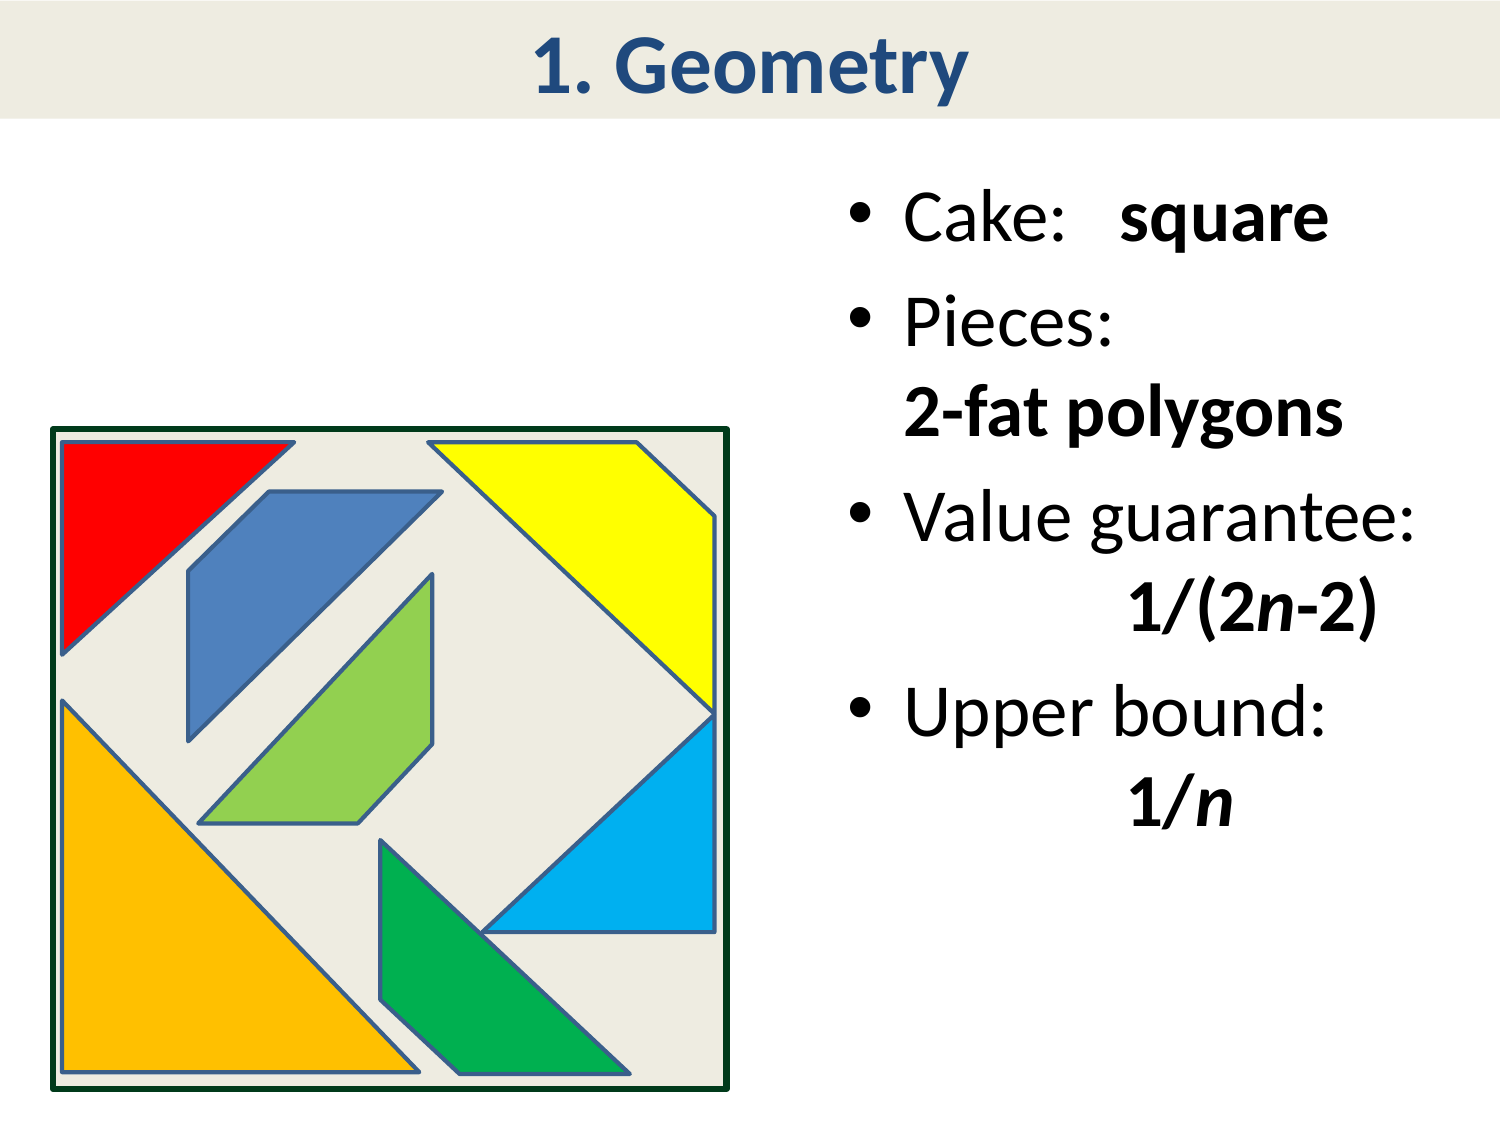

# 1. Geometry
Cake:   square
Pieces:
2-fat polygons
Value guarantee:
             1/(2n-2)
Upper bound:
             1/n